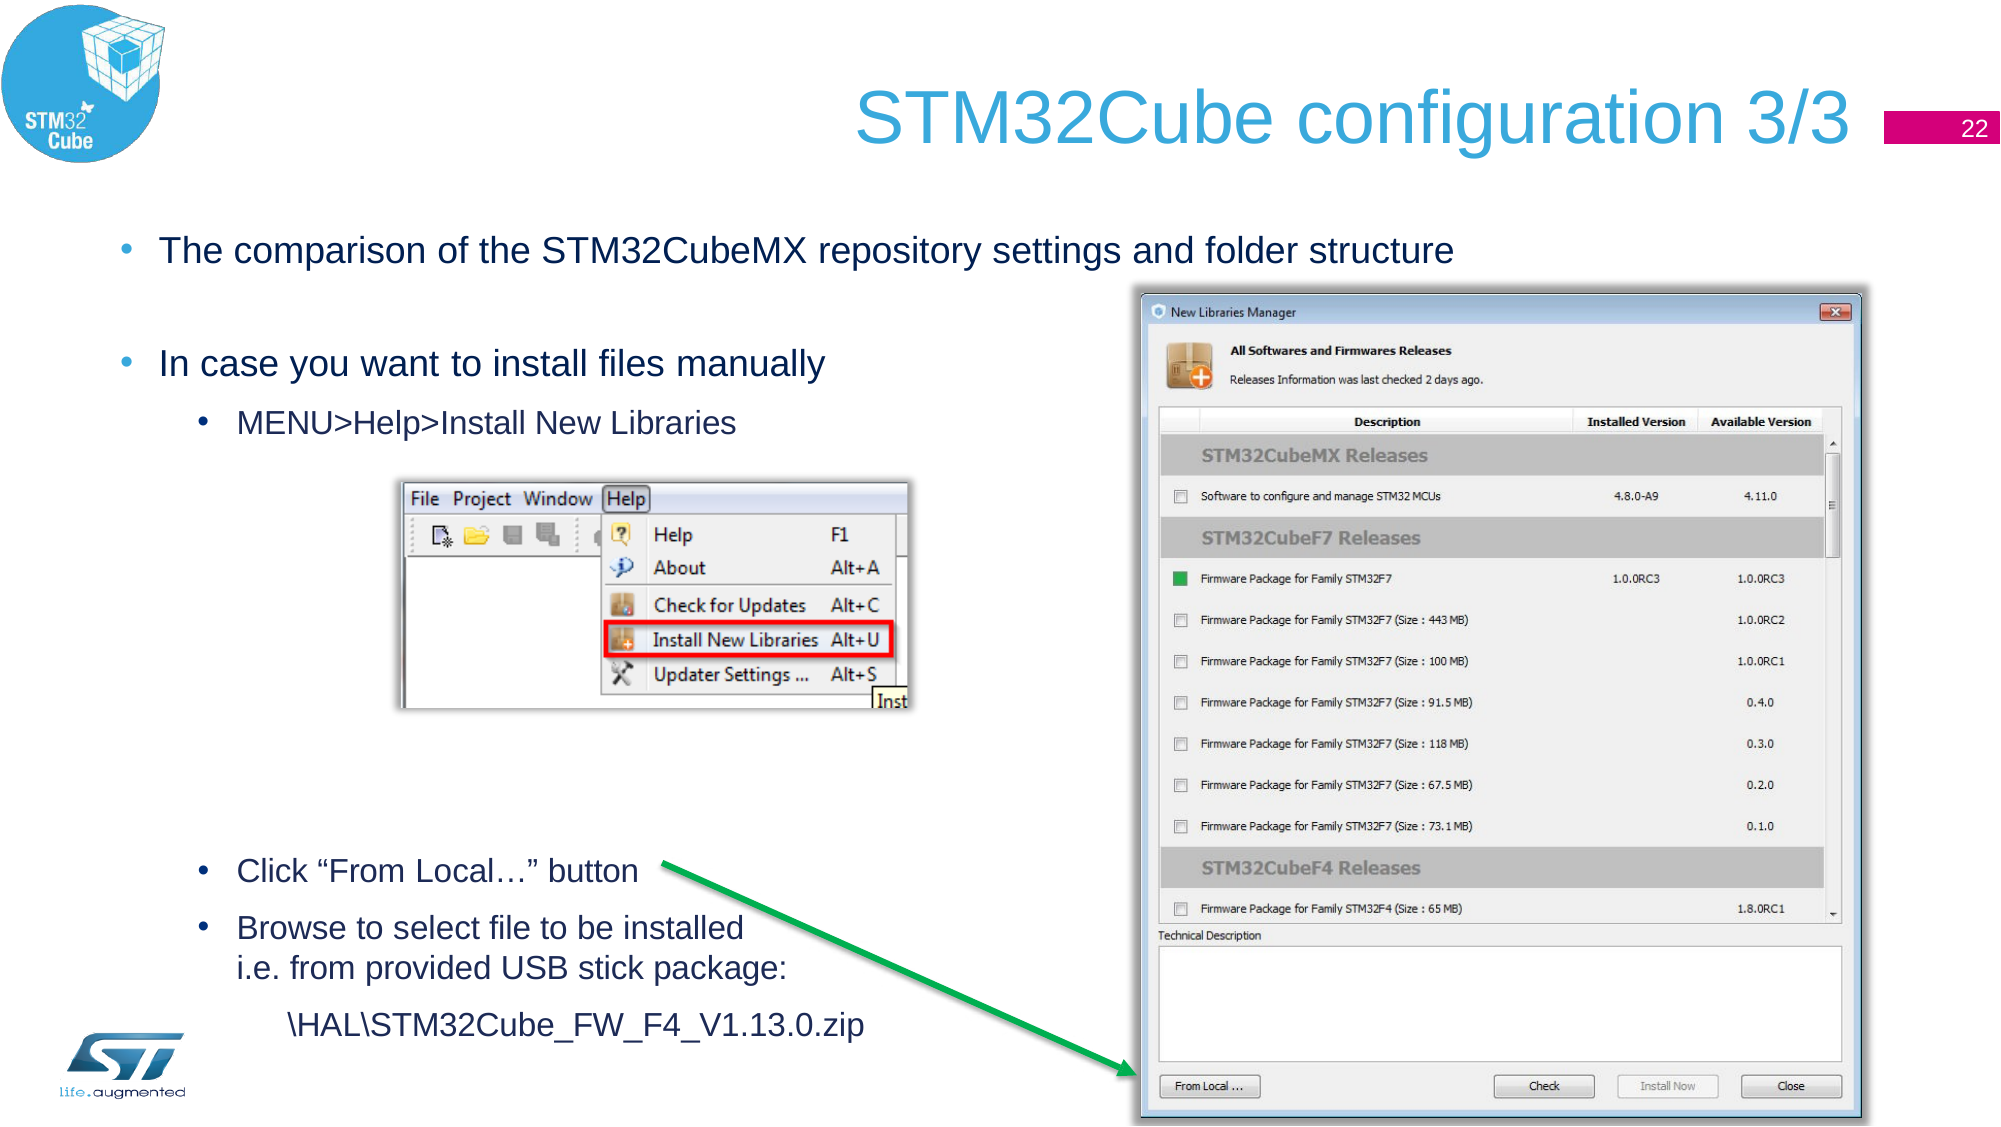

# STM32Cube configuration 3/3
15

22
The comparison of the STM32CubeMX repository settings and folder structure

In case you want to install files manually
MENU>Help>Install New Libraries

Click “From Local…” button
Browse to select file to be installed
i.e. from provided USB stick package:
\HAL\STM32Cube_FW_F4_V1.13.0.zip